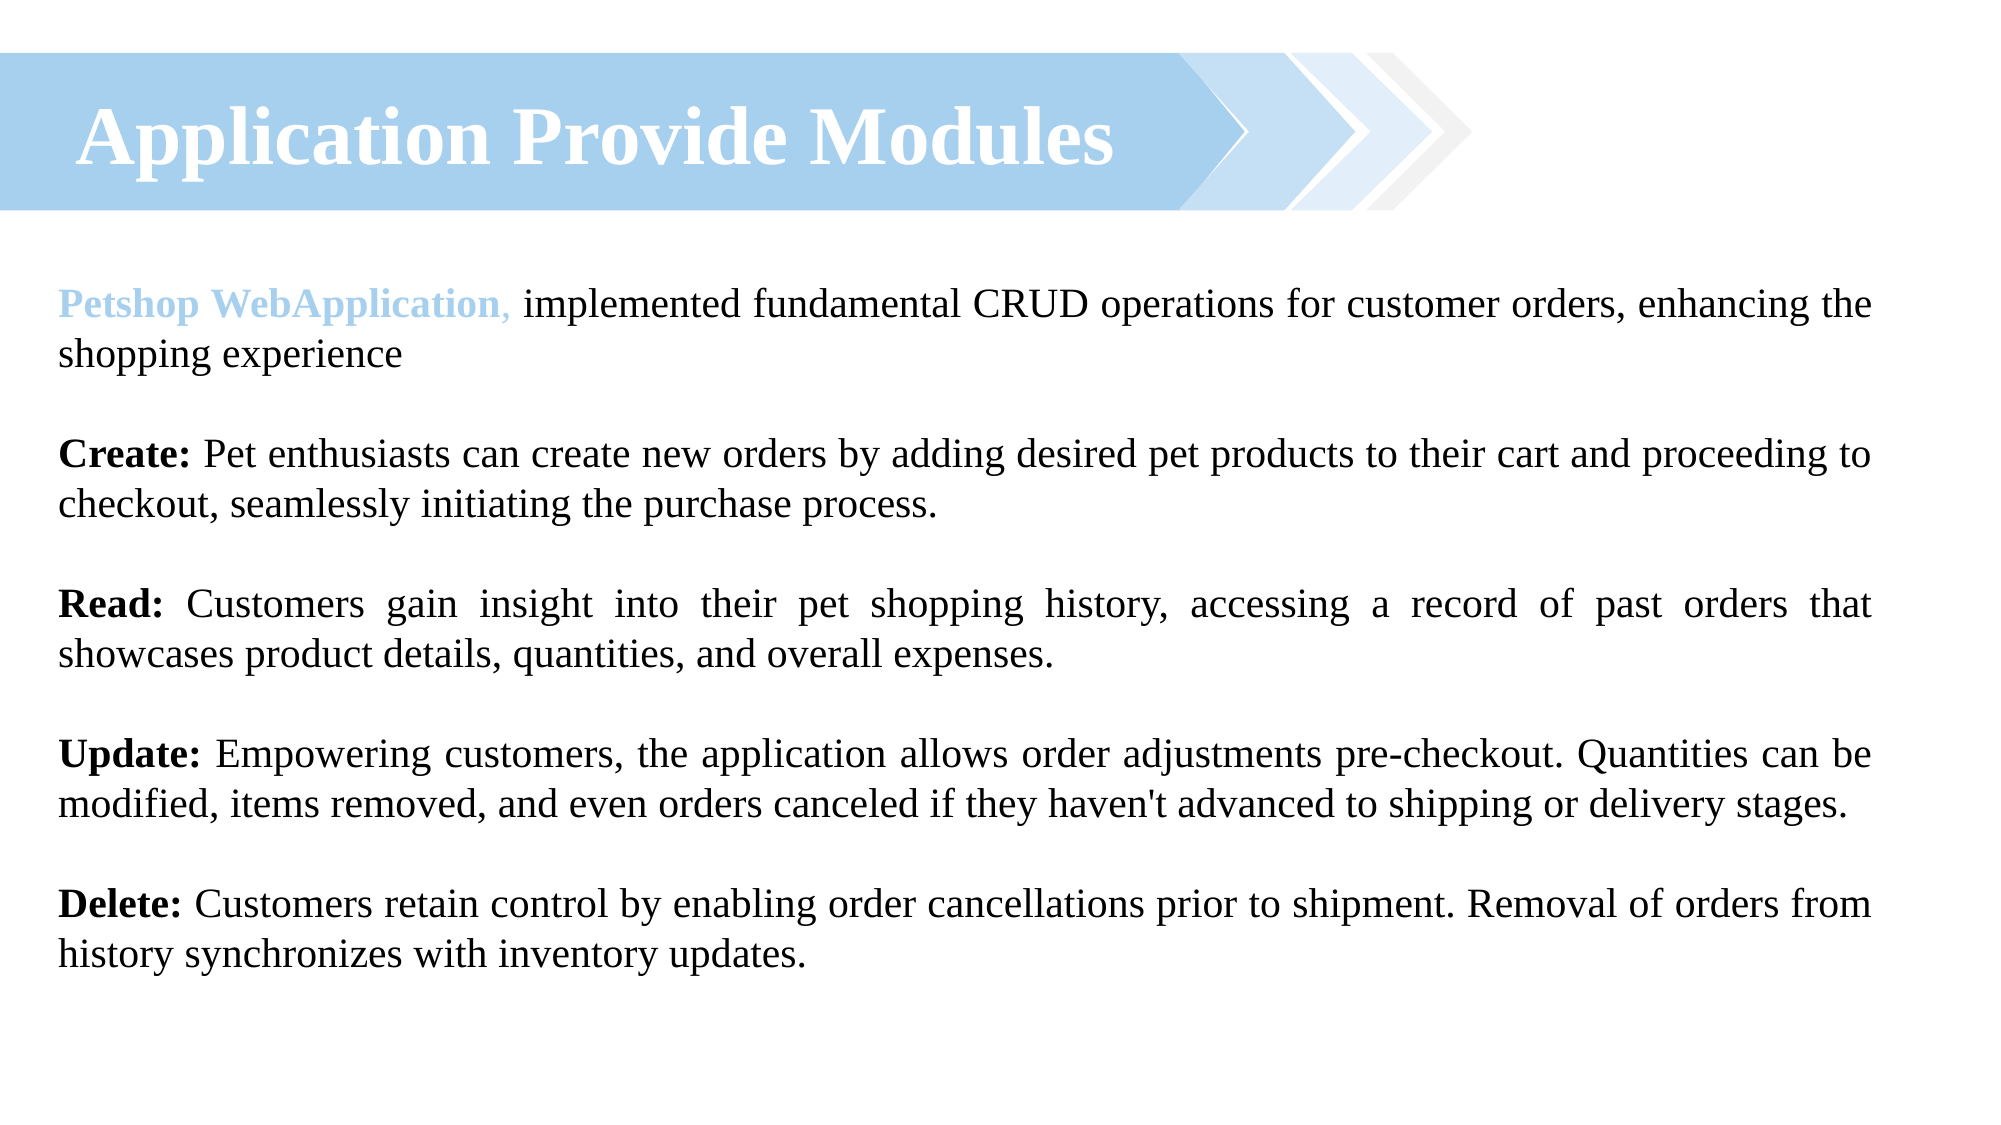

Application Provide Modules

Petshop WebApplication, implemented fundamental CRUD operations for customer orders, enhancing the shopping experience

Create: Pet enthusiasts can create new orders by adding desired pet products to their cart and proceeding to checkout, seamlessly initiating the purchase process.

Read: Customers gain insight into their pet shopping history, accessing a record of past orders that showcases product details, quantities, and overall expenses.

Update: Empowering customers, the application allows order adjustments pre-checkout. Quantities can be modified, items removed, and even orders canceled if they haven't advanced to shipping or delivery stages.

Delete: Customers retain control by enabling order cancellations prior to shipment. Removal of orders from history synchronizes with inventory updates.